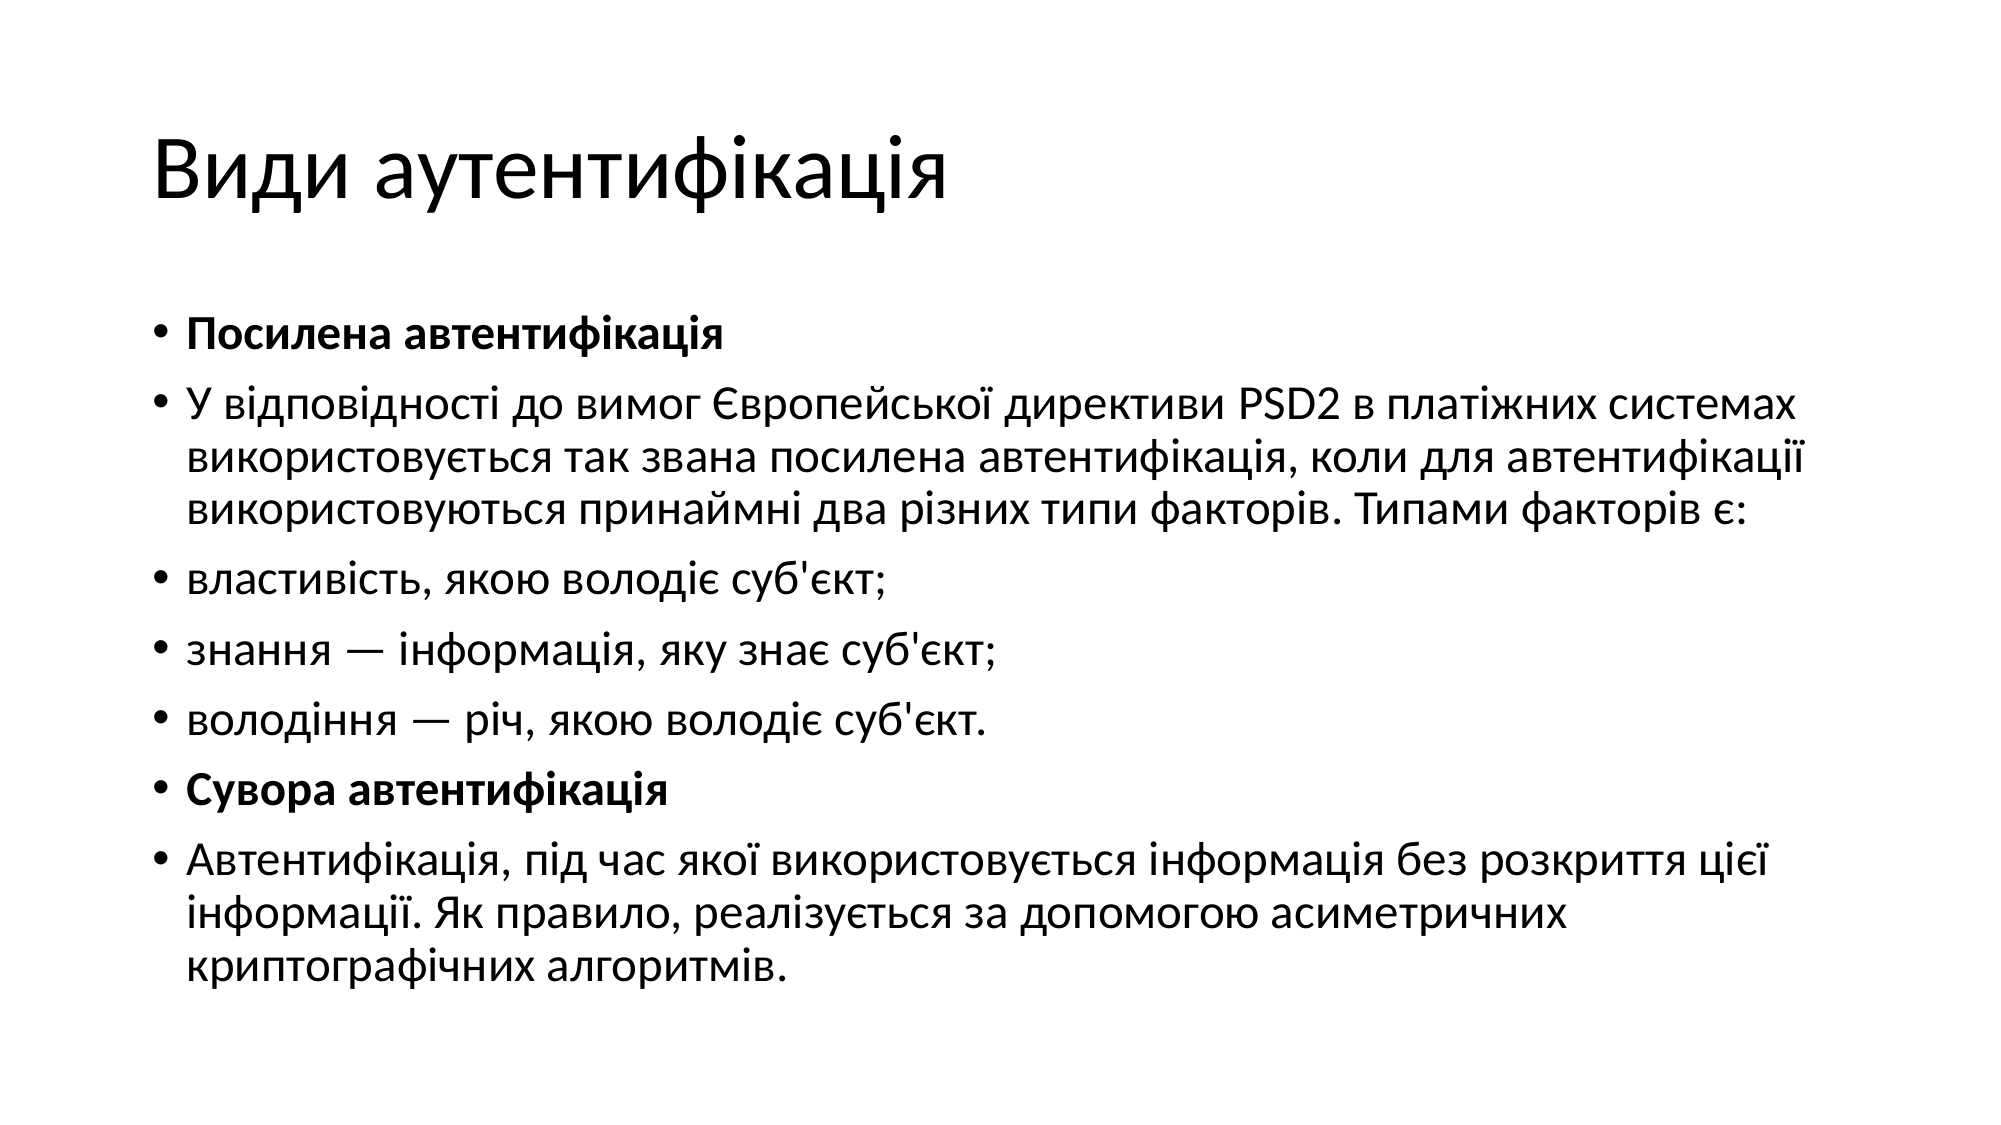

# Види аутентифікація
Посилена автентифікація
У відповідності до вимог Європейської директиви PSD2 в платіжних системах використовується так звана посилена автентифікація, коли для автентифікації використовуються принаймні два різних типи факторів. Типами факторів є:
властивість, якою володіє суб'єкт;
знання — інформація, яку знає суб'єкт;
володіння — річ, якою володіє суб'єкт.
Сувора автентифікація
Автентифікація, під час якої використовується інформація без розкриття цієї інформації. Як правило, реалізується за допомогою асиметричних криптографічних алгоритмів.